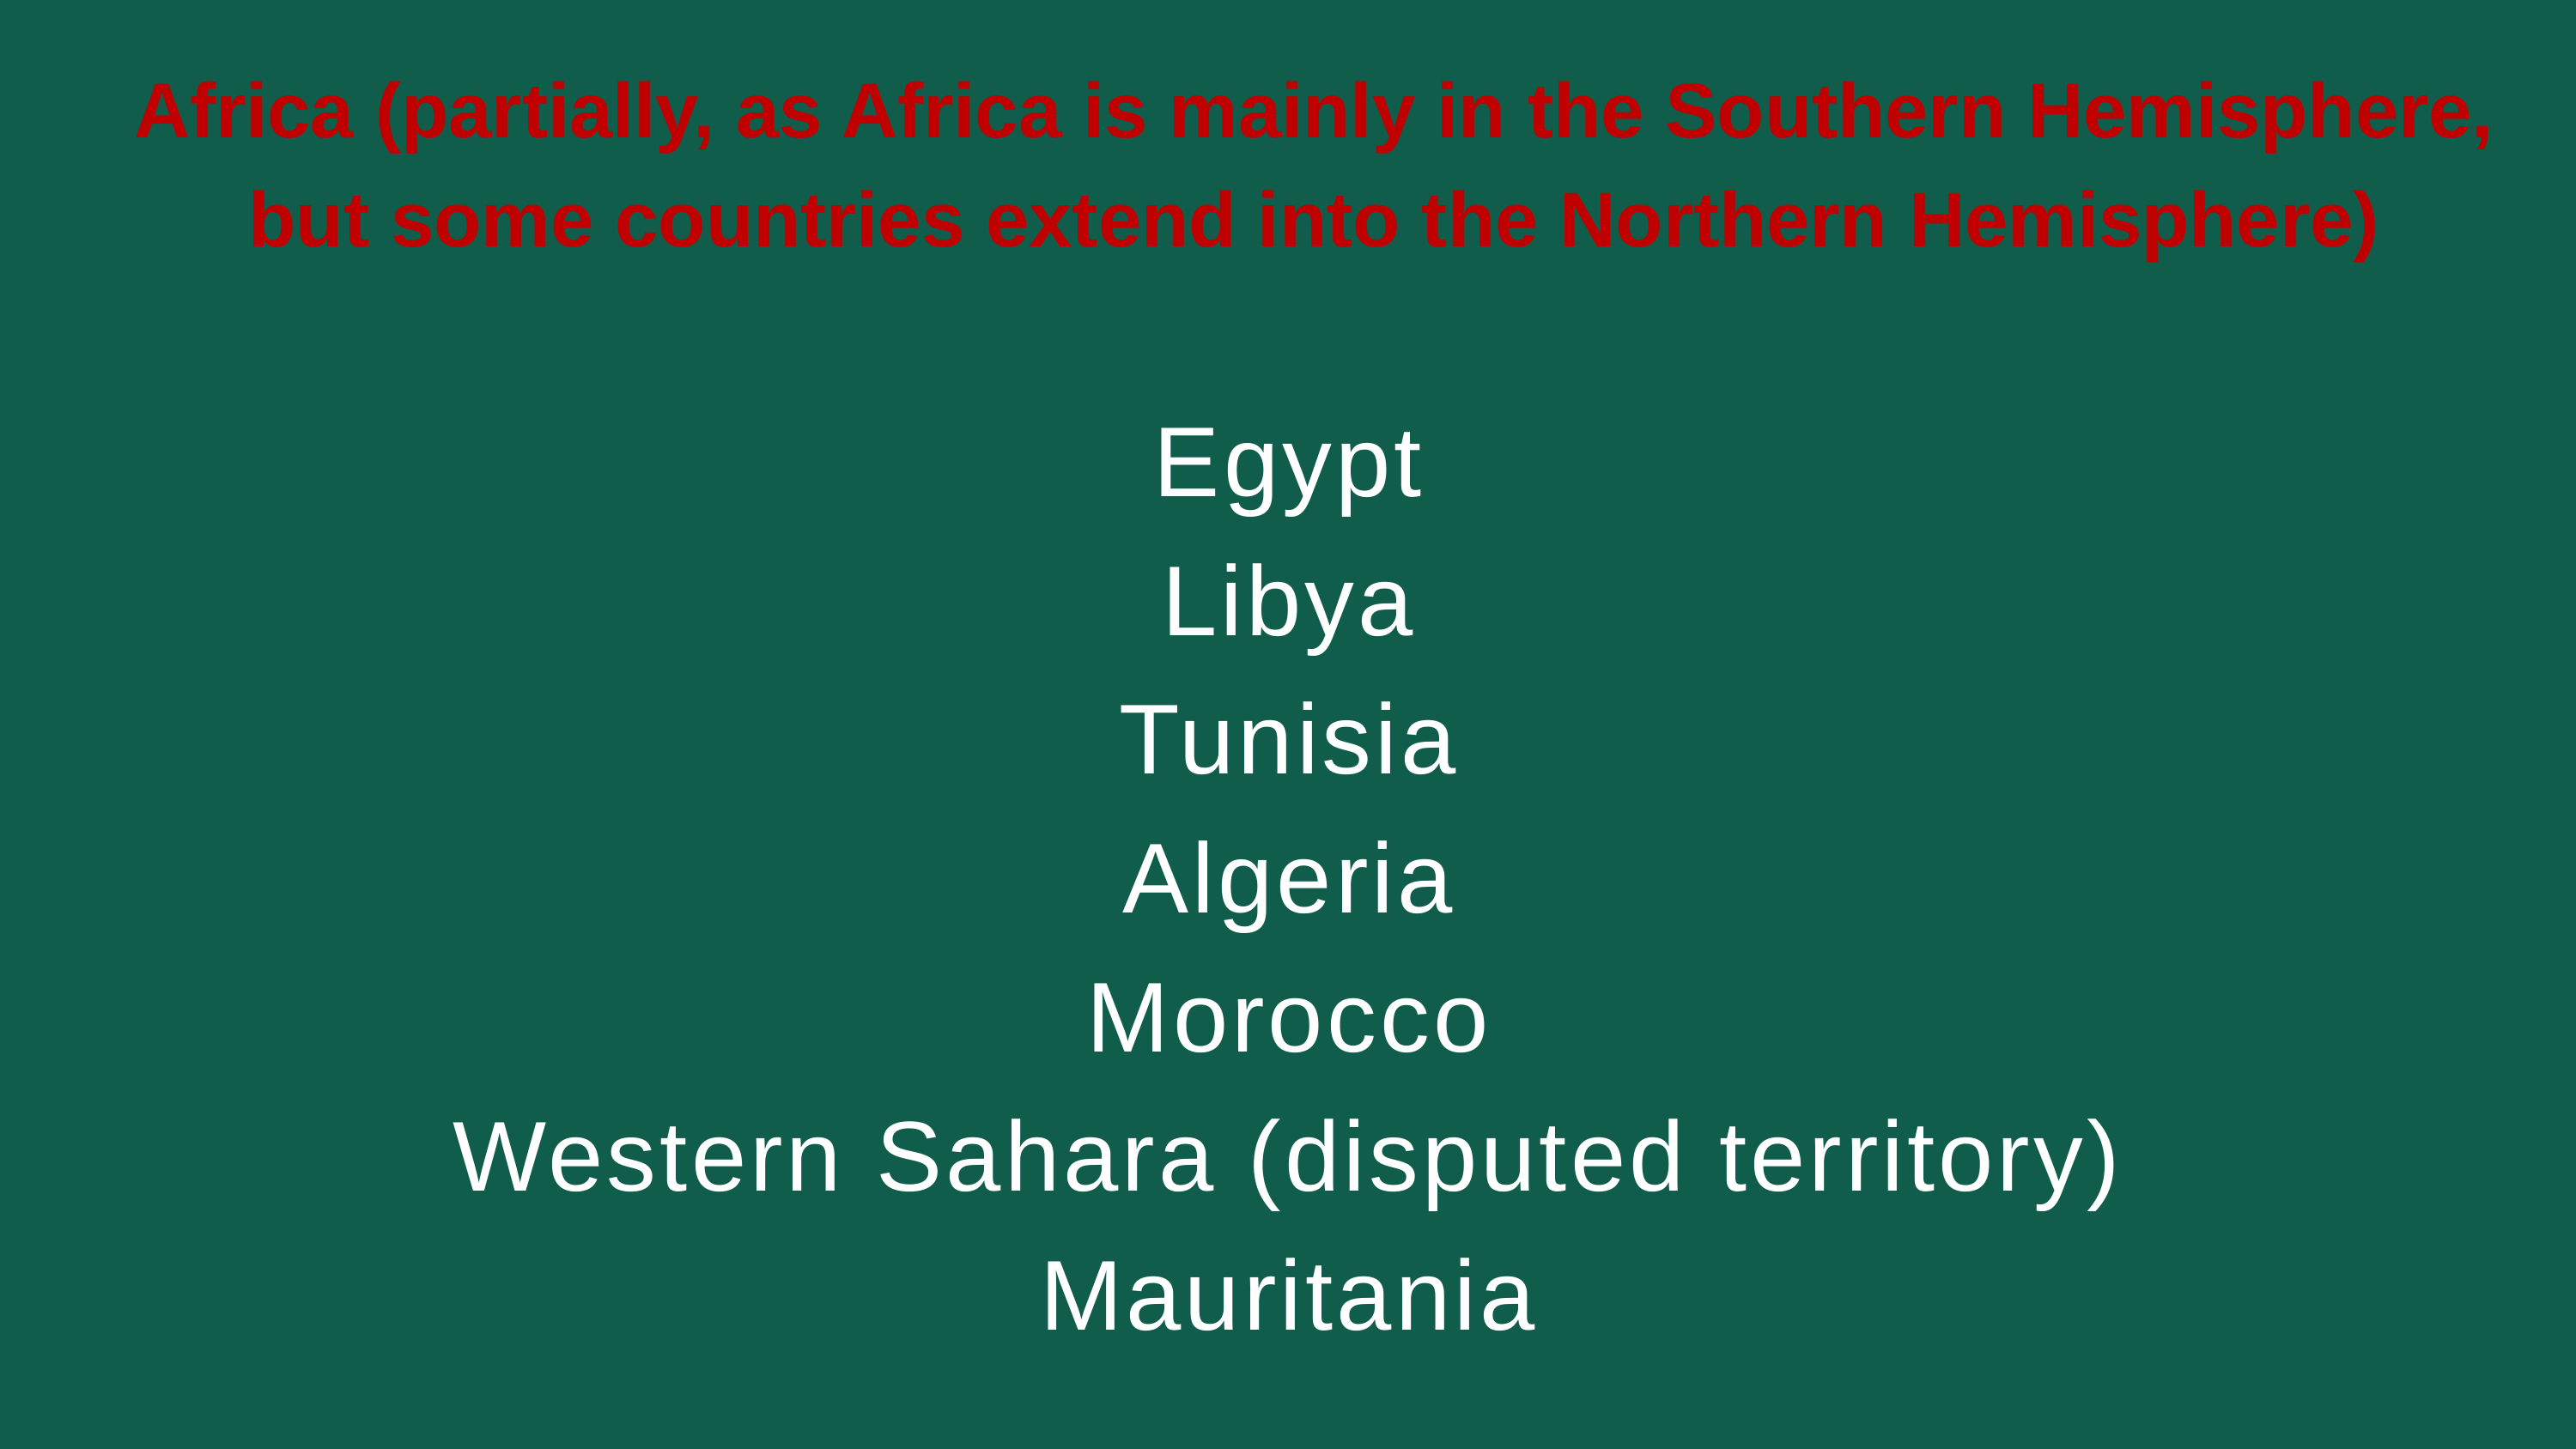

Africa (partially, as Africa is mainly in the Southern Hemisphere, but some countries extend into the Northern Hemisphere)
Egypt
Libya
Tunisia
Algeria
Morocco
Western Sahara (disputed territory)
Mauritania